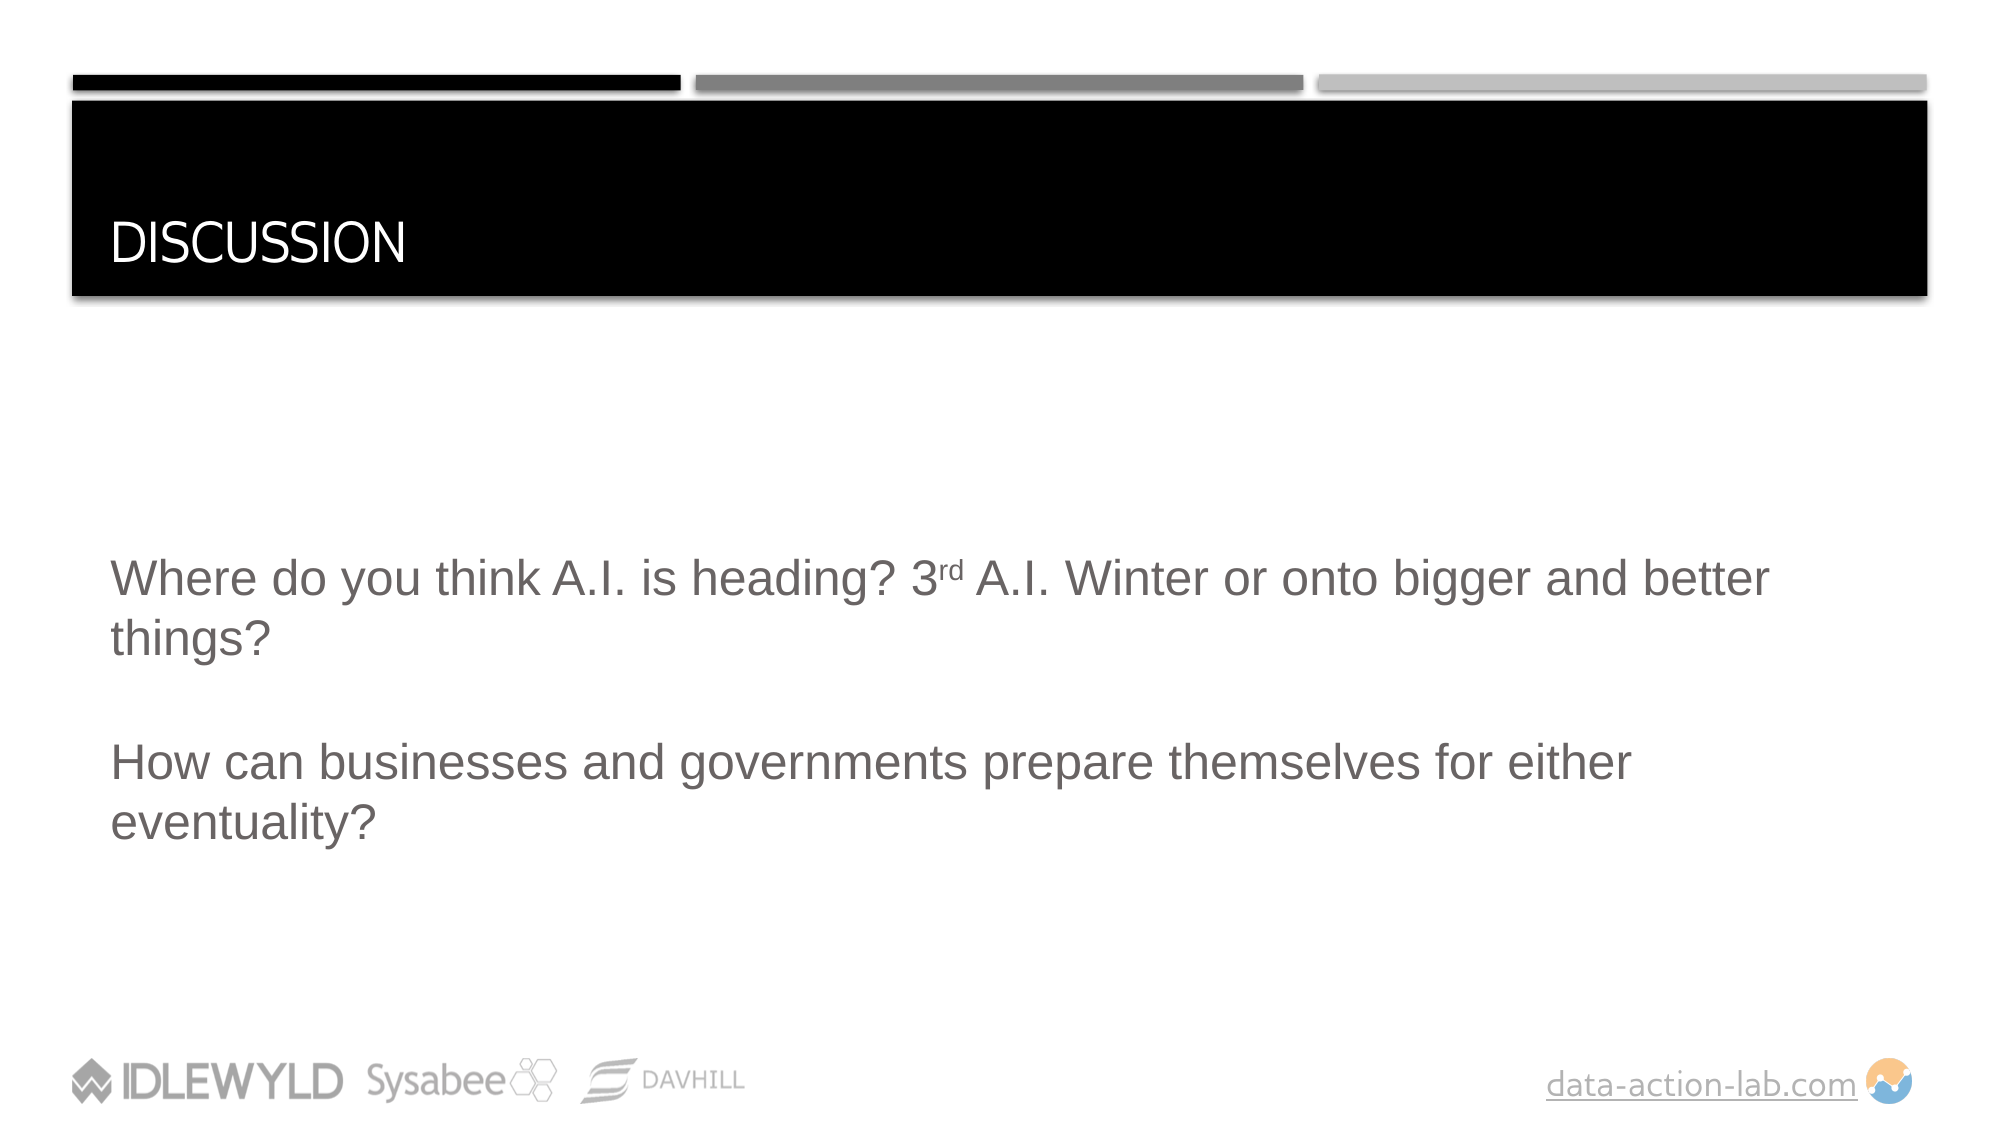

# DISCUSSION
Where do you think A.I. is heading? 3rd A.I. Winter or onto bigger and better things?

How can businesses and governments prepare themselves for either eventuality?